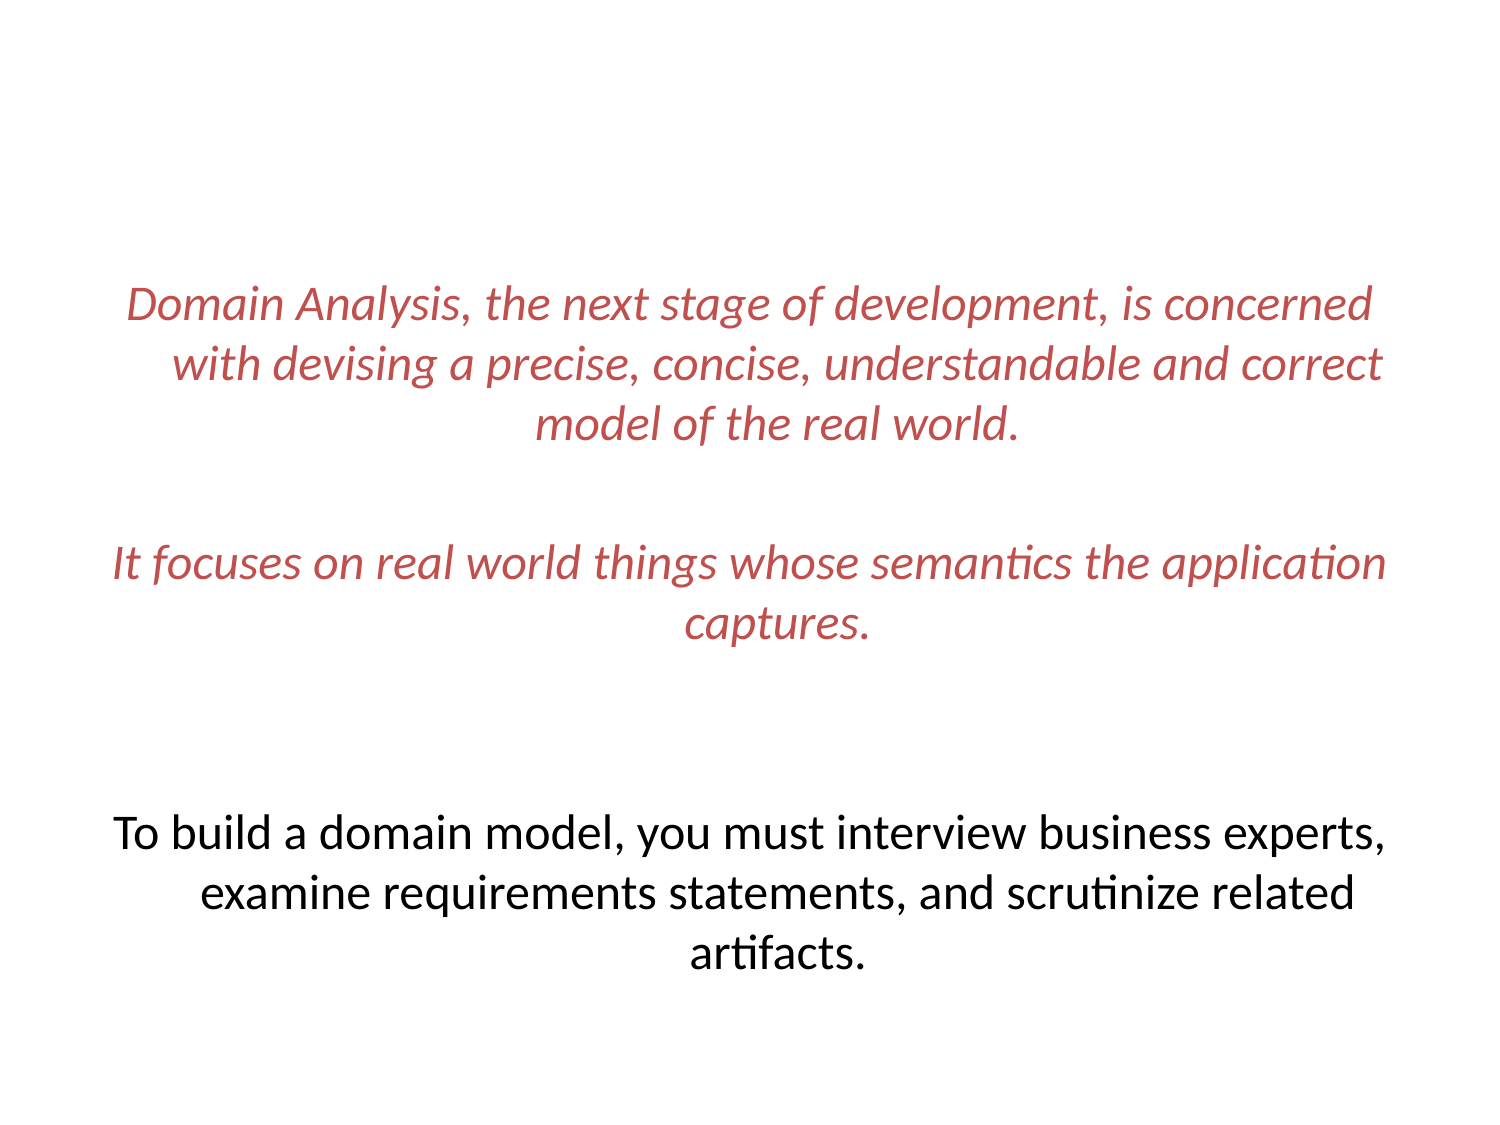

Domain Analysis, the next stage of development, is concerned with devising a precise, concise, understandable and correct model of the real world.

It focuses on real world things whose semantics the application captures.

To build a domain model, you must interview business experts, examine requirements statements, and scrutinize related artifacts.